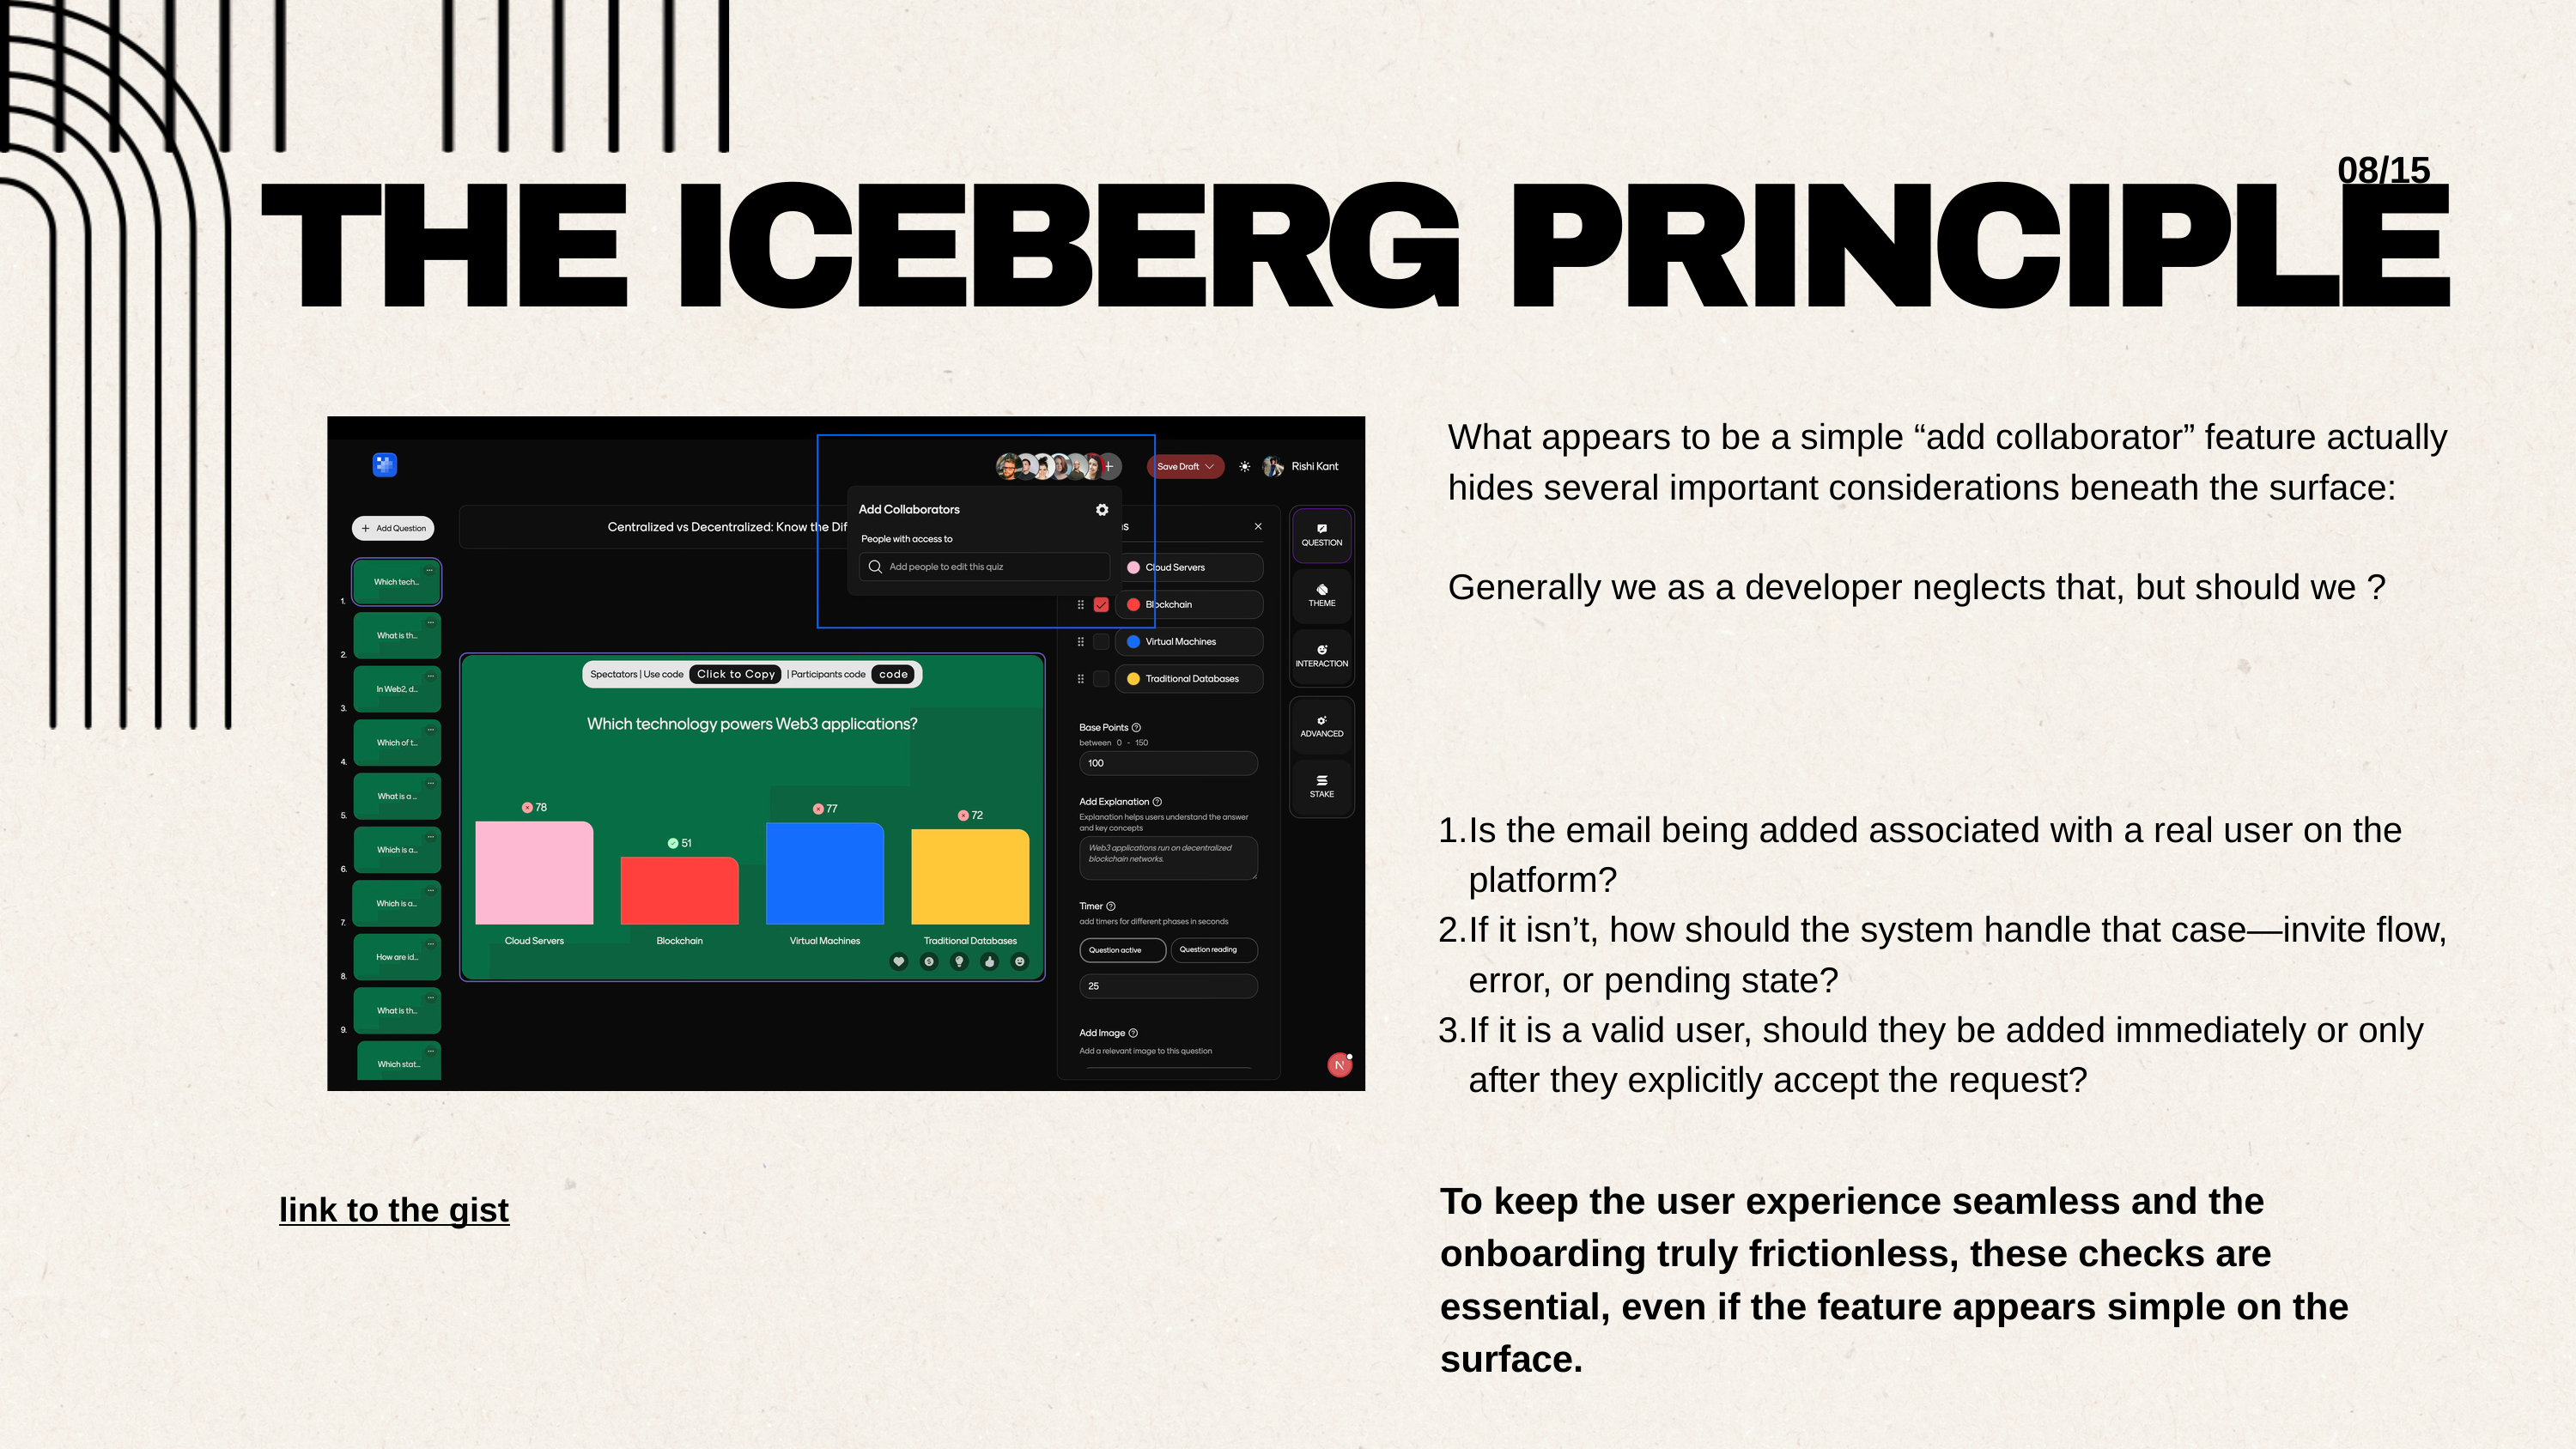

08/15
THE ICEBERG PRINCIPLE
What appears to be a simple “add collaborator” feature actually hides several important considerations beneath the surface:

Generally we as a developer neglects that, but should we ?

Is the email being added associated with a real user on the platform?
If it isn’t, how should the system handle that case—invite flow, error, or pending state?
If it is a valid user, should they be added immediately or only after they explicitly accept the request?

To keep the user experience seamless and the onboarding truly frictionless, these checks are essential, even if the feature appears simple on the surface.
link to the gist